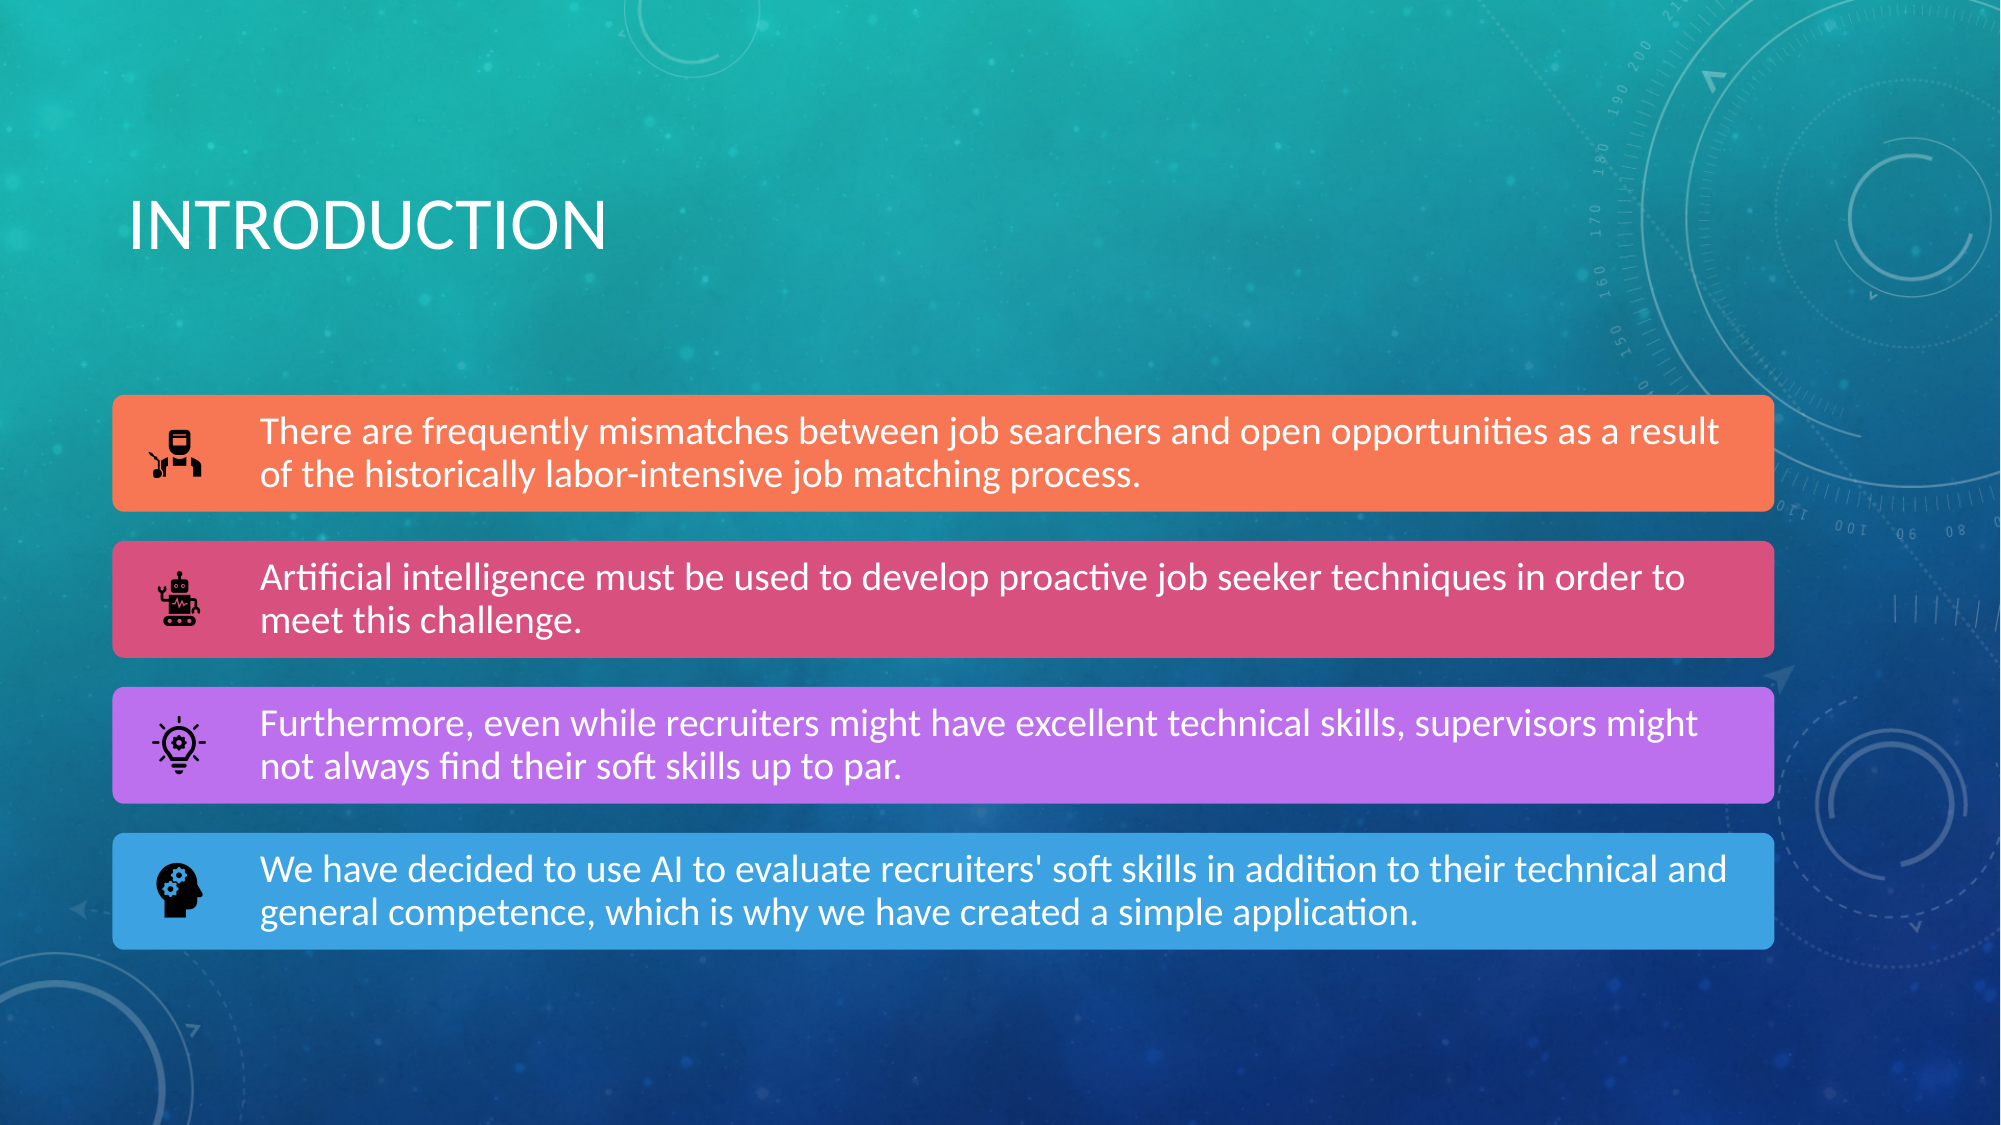

# Introduction
There are frequently mismatches between job searchers and open opportunities as a result of the historically labor-intensive job matching process.
Artificial intelligence must be used to develop proactive job seeker techniques in order to meet this challenge.
Furthermore, even while recruiters might have excellent technical skills, supervisors might not always find their soft skills up to par.
We have decided to use AI to evaluate recruiters' soft skills in addition to their technical and general competence, which is why we have created a simple application.